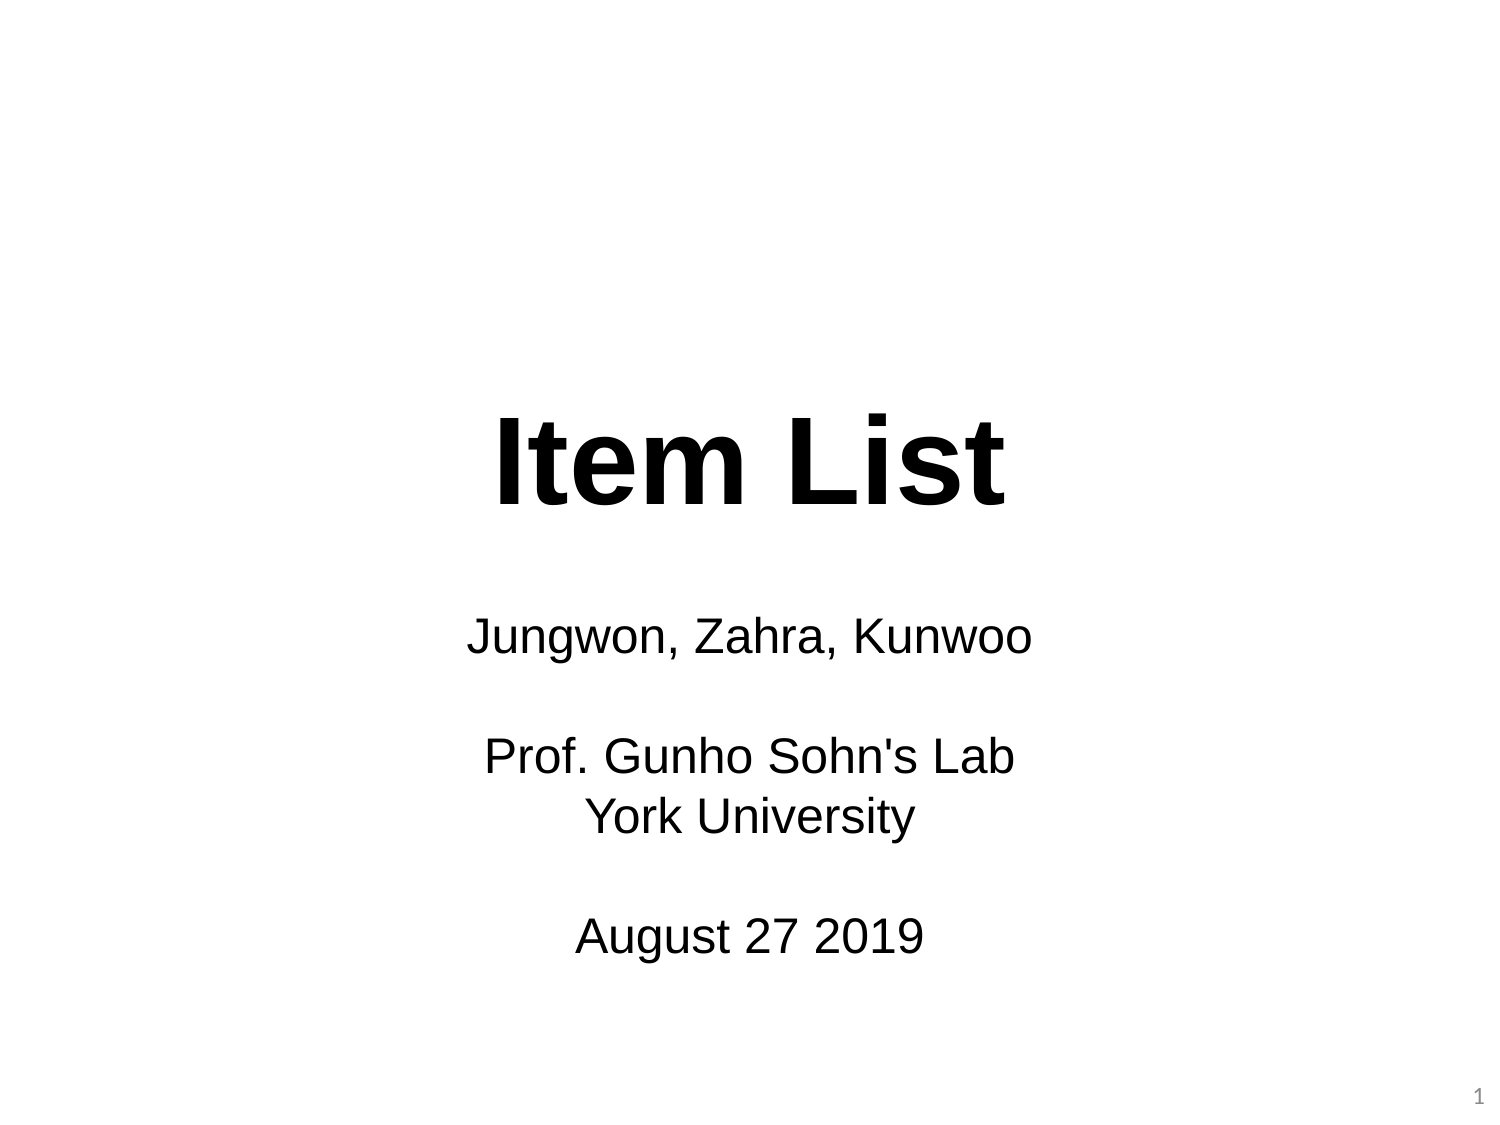

# Item List
Jungwon, Zahra, Kunwoo

Prof. Gunho Sohn's Lab
York University

August 27 2019
1